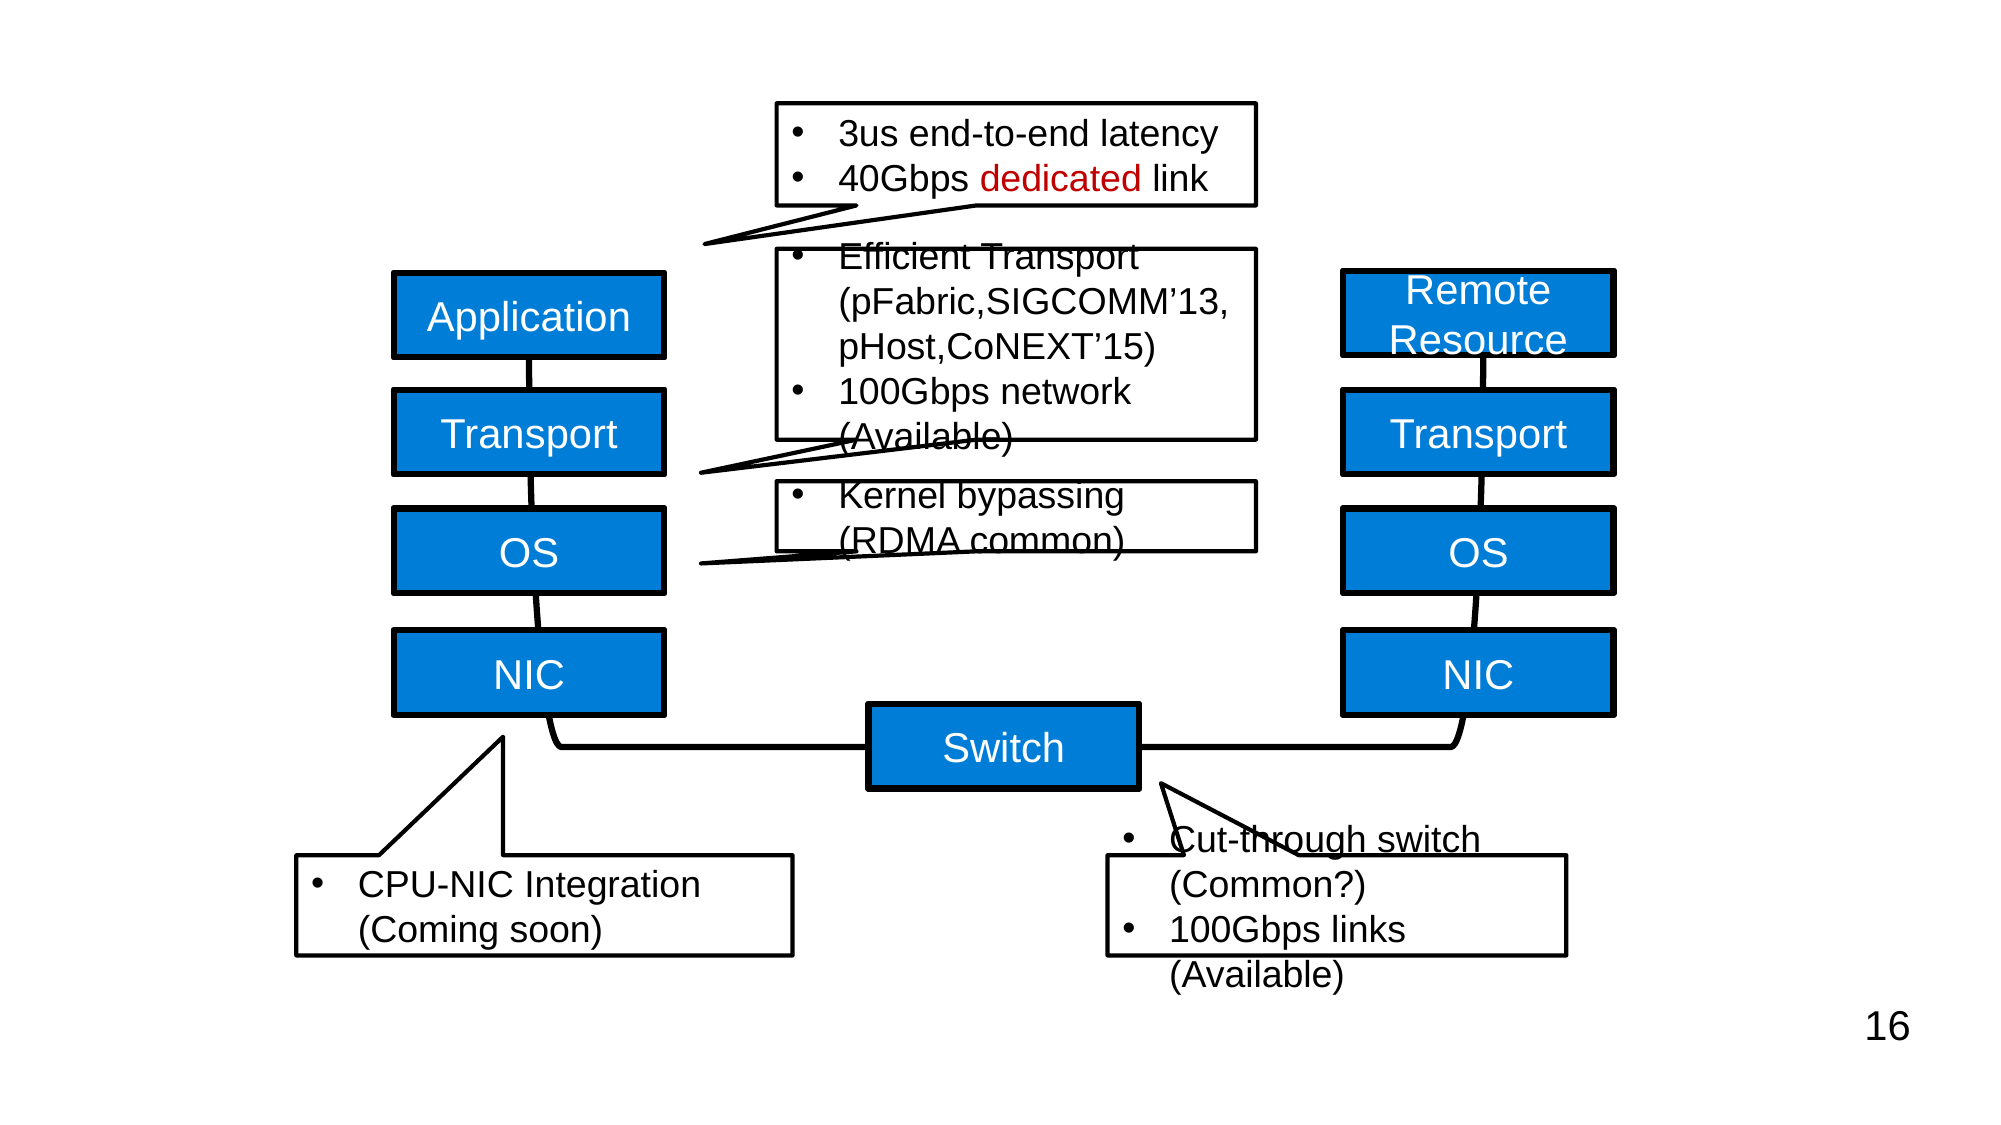

3us end-to-end latency
40Gbps dedicated link
Efficient Transport (pFabric,SIGCOMM’13, pHost,CoNEXT’15)
100Gbps network (Available)
Remote Resource
Remote Resource
Application
Application
Transport
Transport
Transport
Transport
Kernel bypassing (RDMA common)
OS
OS
OS
OS
NIC
NIC
NIC
NIC
Switch
Switch
CPU-NIC Integration (Coming soon)
Cut-through switch (Common?)
100Gbps links (Available)
16